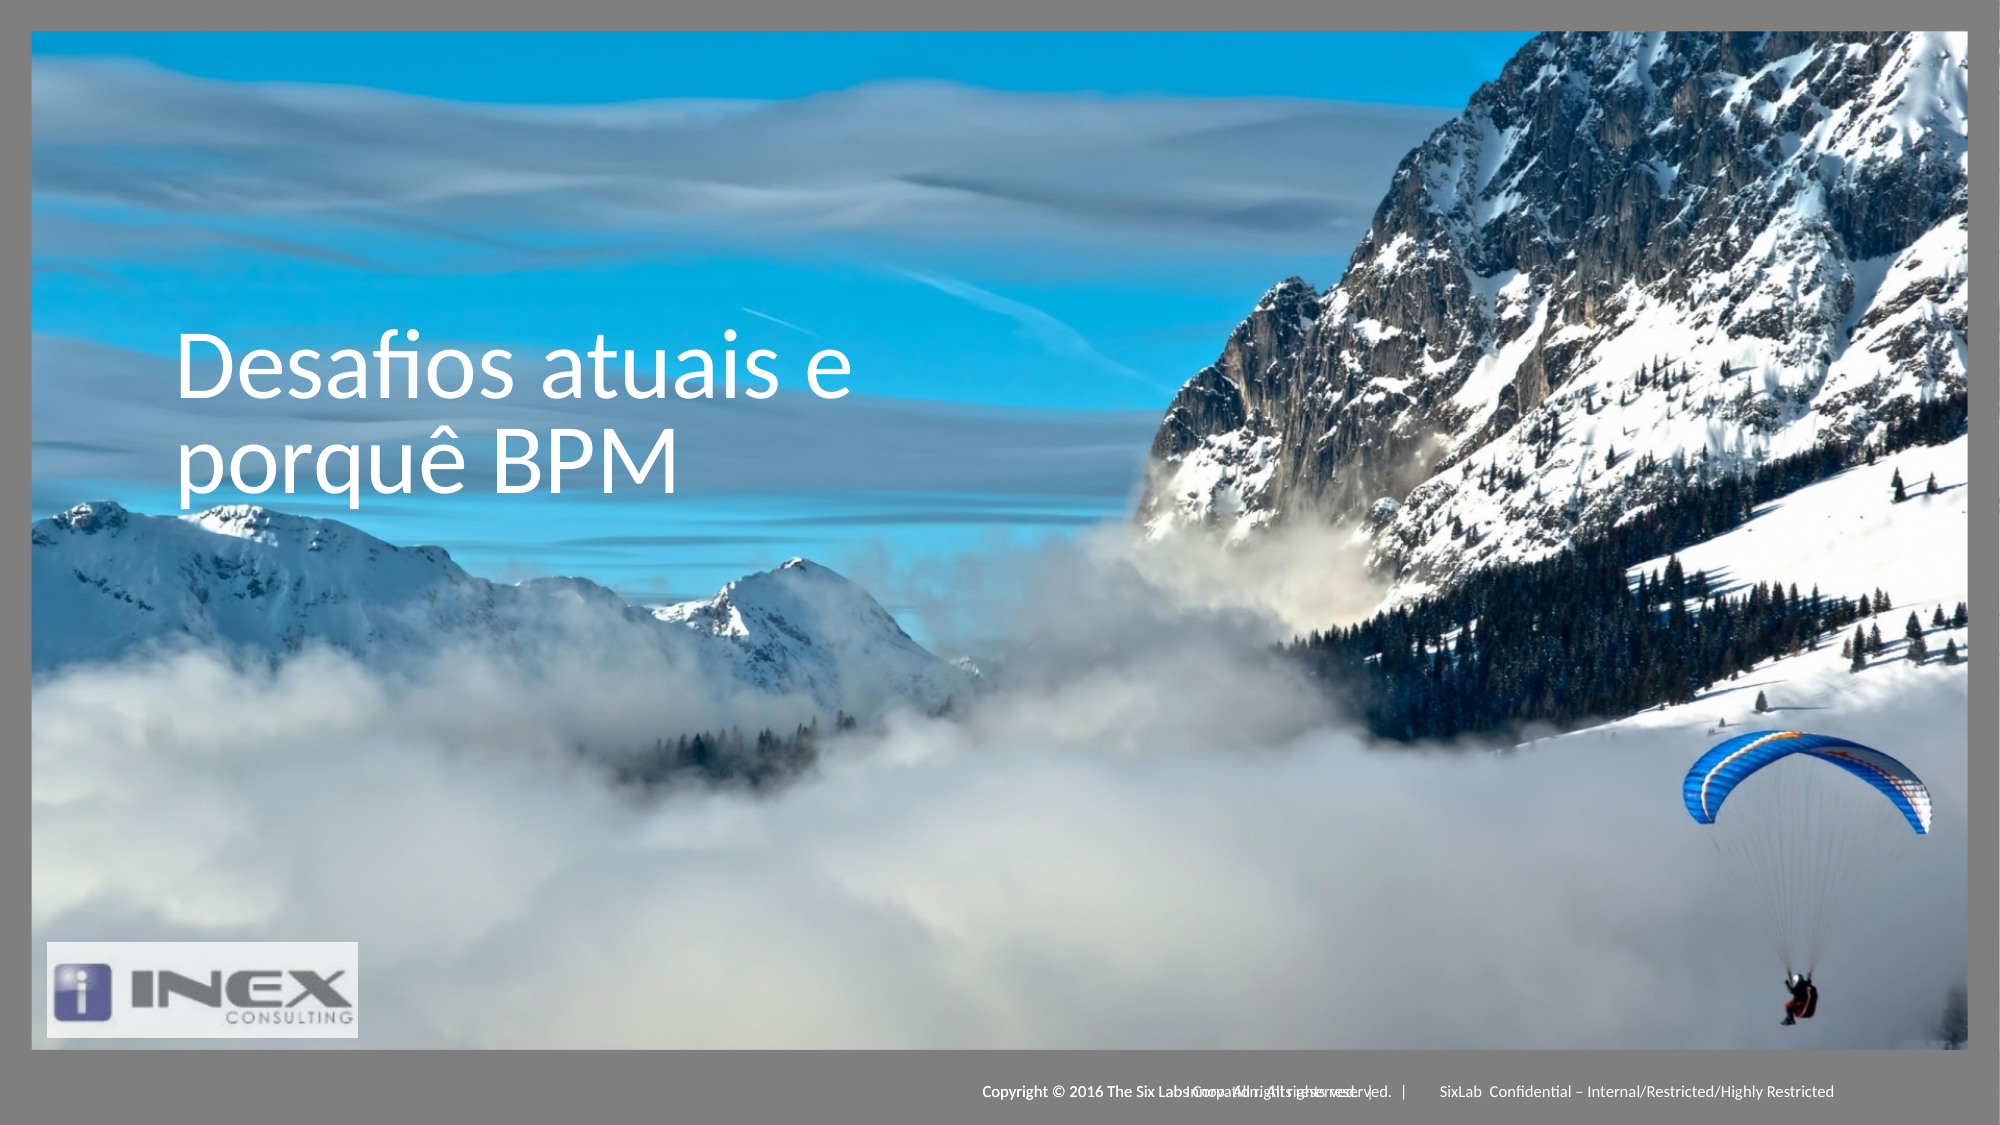

# Desafios atuais e porquê BPM

SixLab  Confidential – Internal/Restricted/Highly Restricted
3